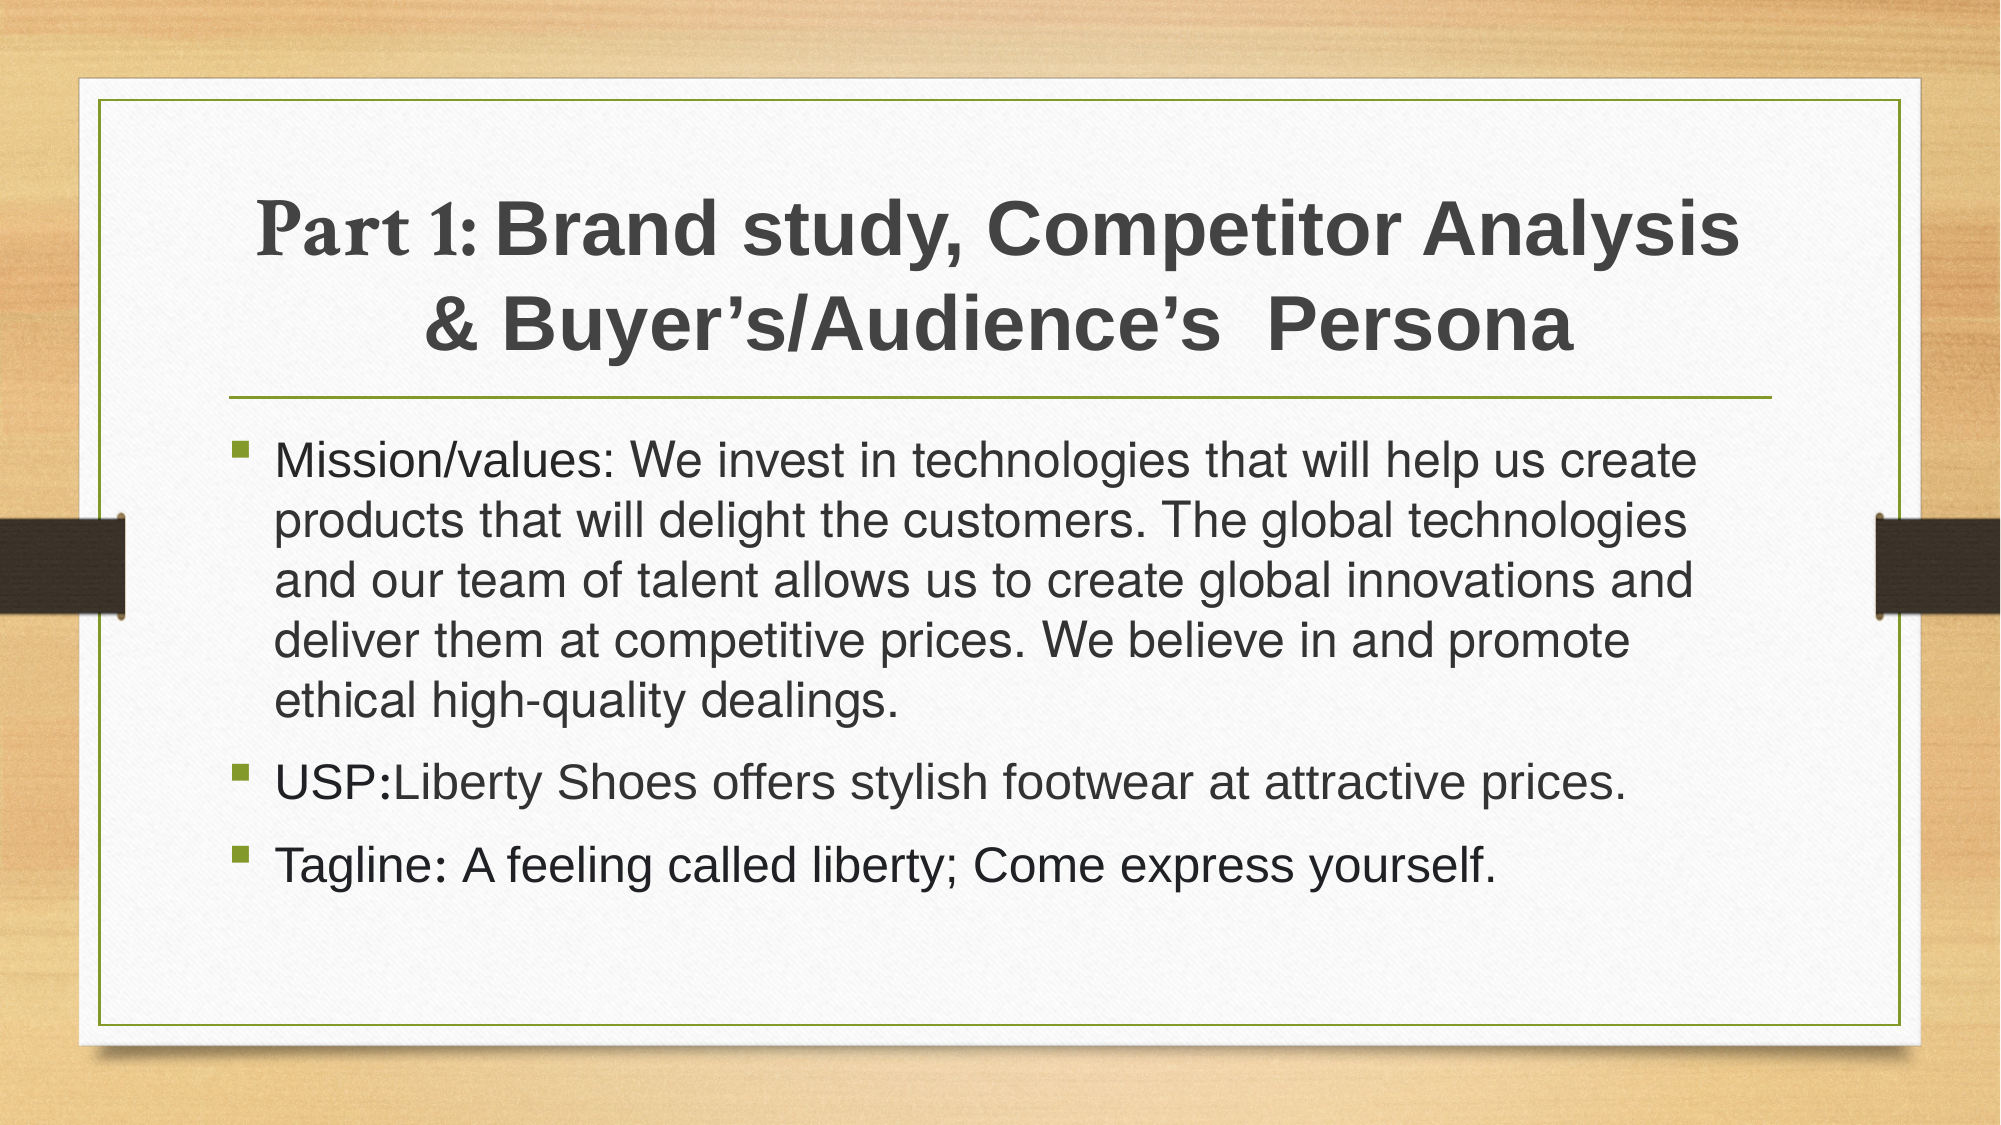

# Part 1: Brand study, Competitor Analysis & Buyer’s/Audience’s  Persona
Mission/values: We invest in technologies that will help us create products that will delight the customers. The global technologies and our team of talent allows us to create global innovations and deliver them at competitive prices. We believe in and promote ethical high-quality dealings.
USP:Liberty Shoes offers stylish footwear at attractive prices.
Tagline: A feeling called liberty; Come express yourself.